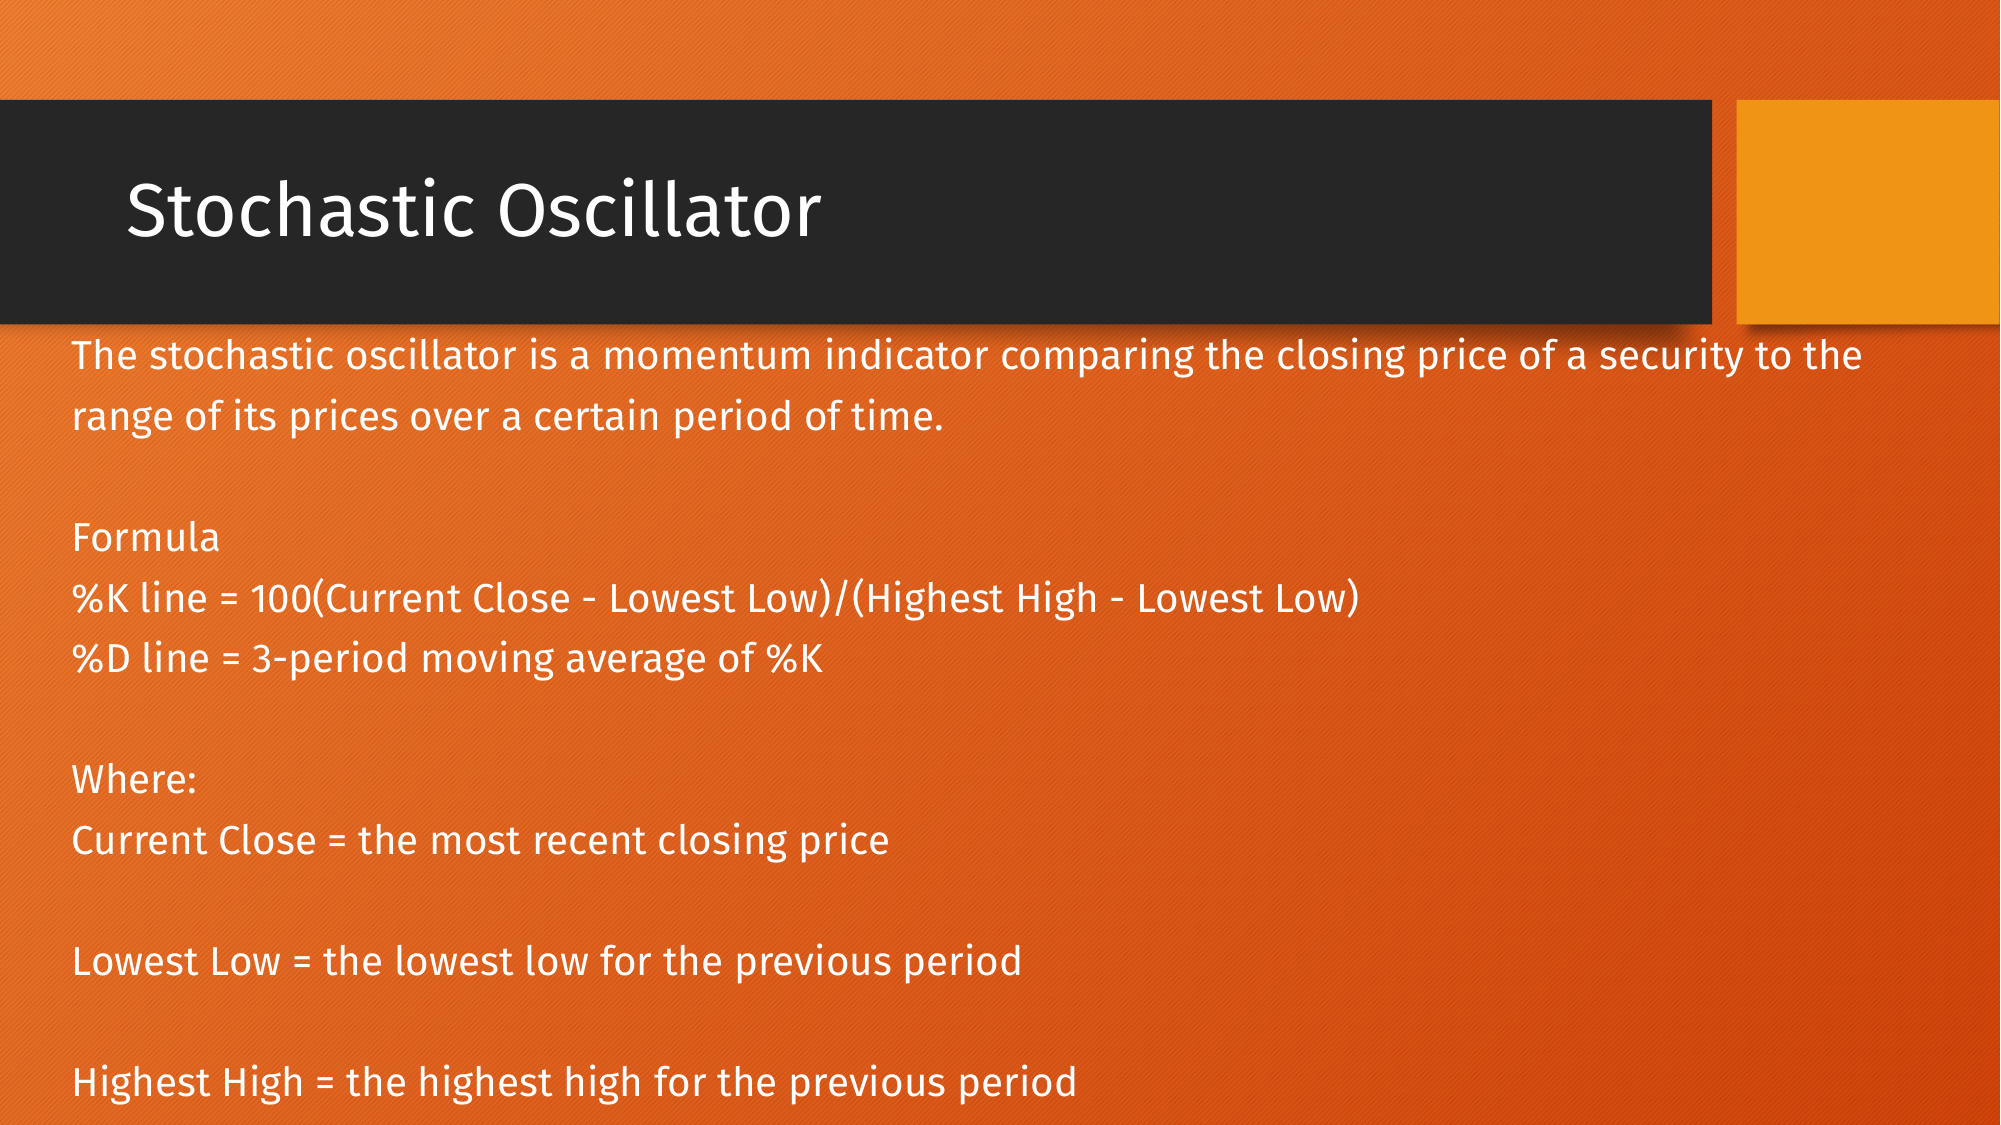

# Stochastic Oscillator
The stochastic oscillator is a momentum indicator comparing the closing price of a security to the
range of its prices over a certain period of time.

Formula
%K line = 100(Current Close - Lowest Low)/(Highest High - Lowest Low)
%D line = 3-period moving average of %K

Where:
Current Close = the most recent closing price

Lowest Low = the lowest low for the previous period

Highest High = the highest high for the previous period